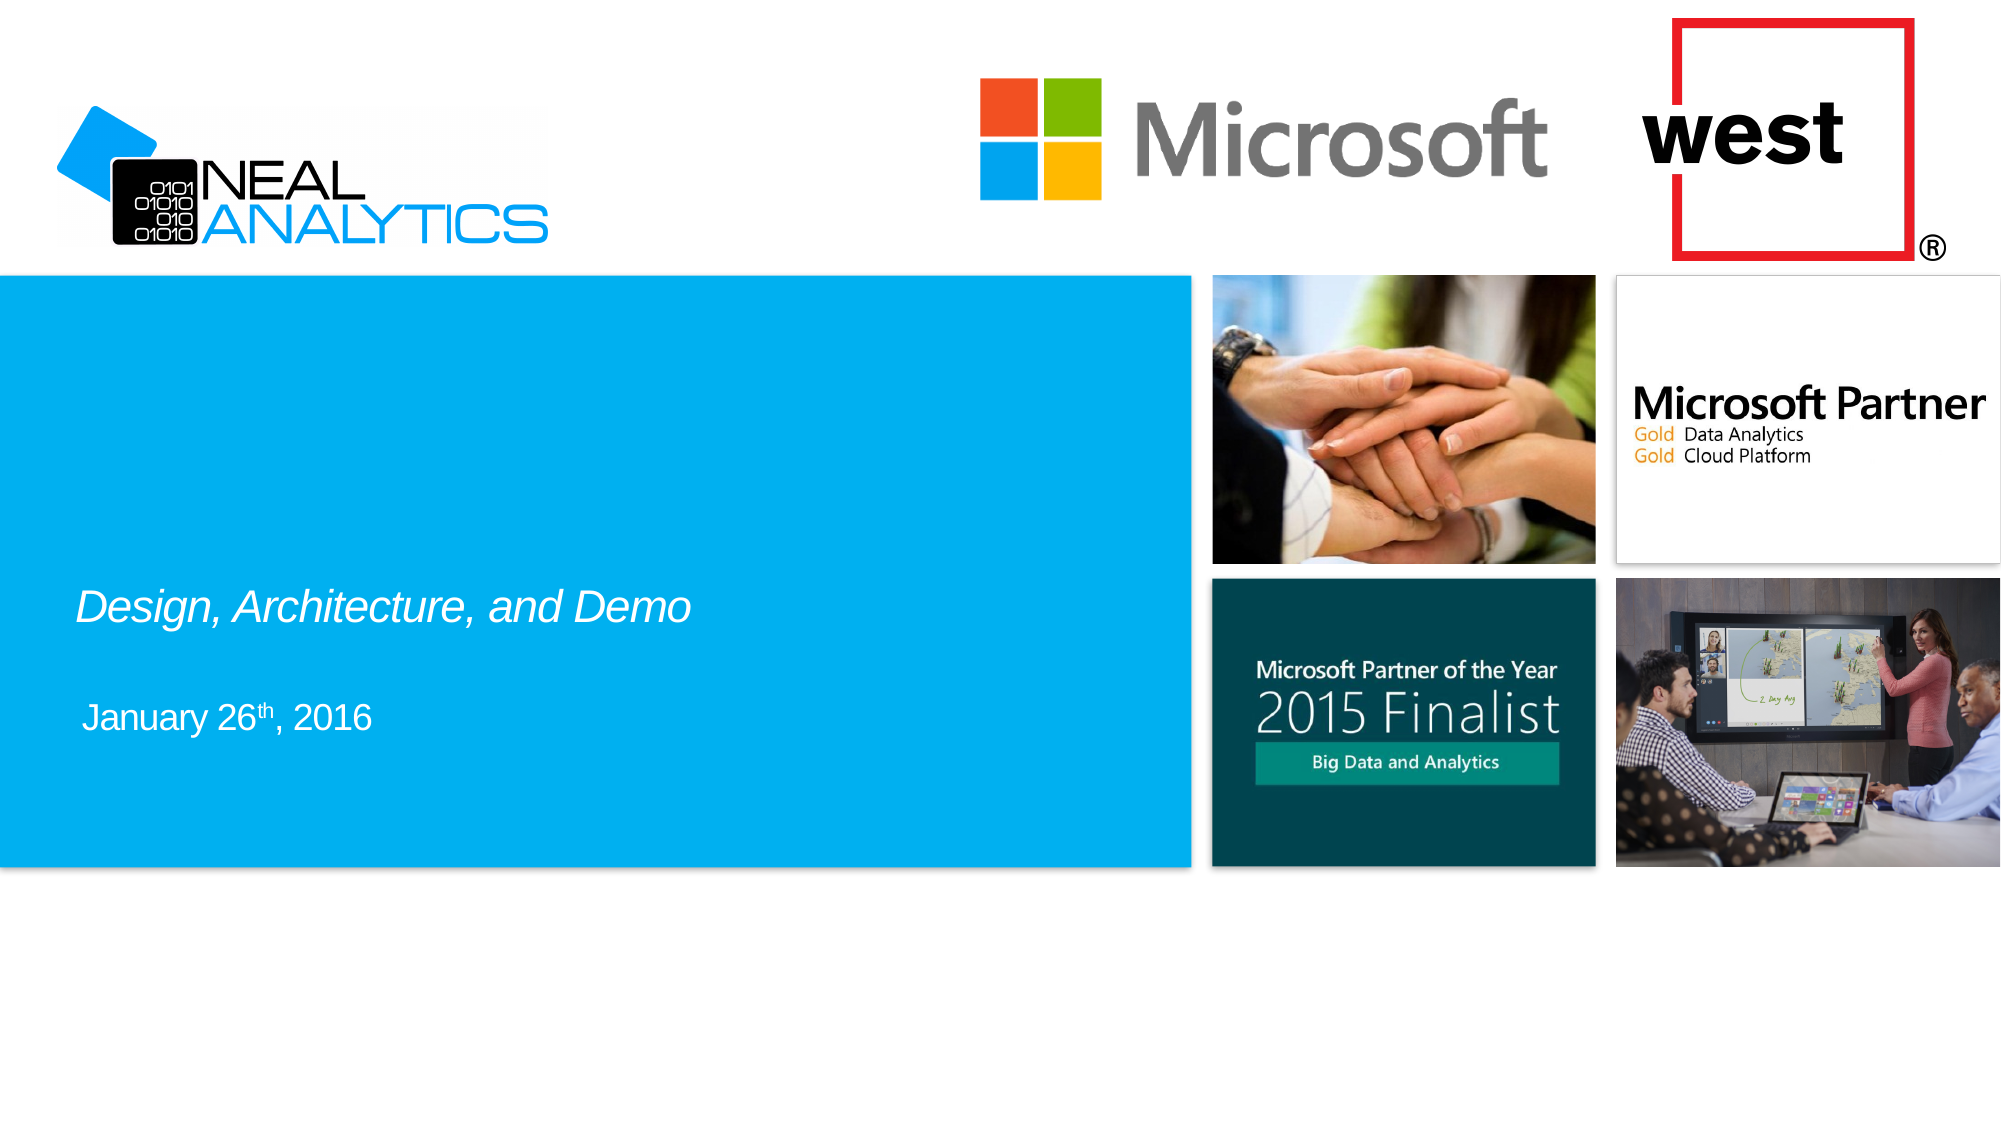

# West Bot Hackathon
Design, Architecture, and Demo
January 26th, 2016